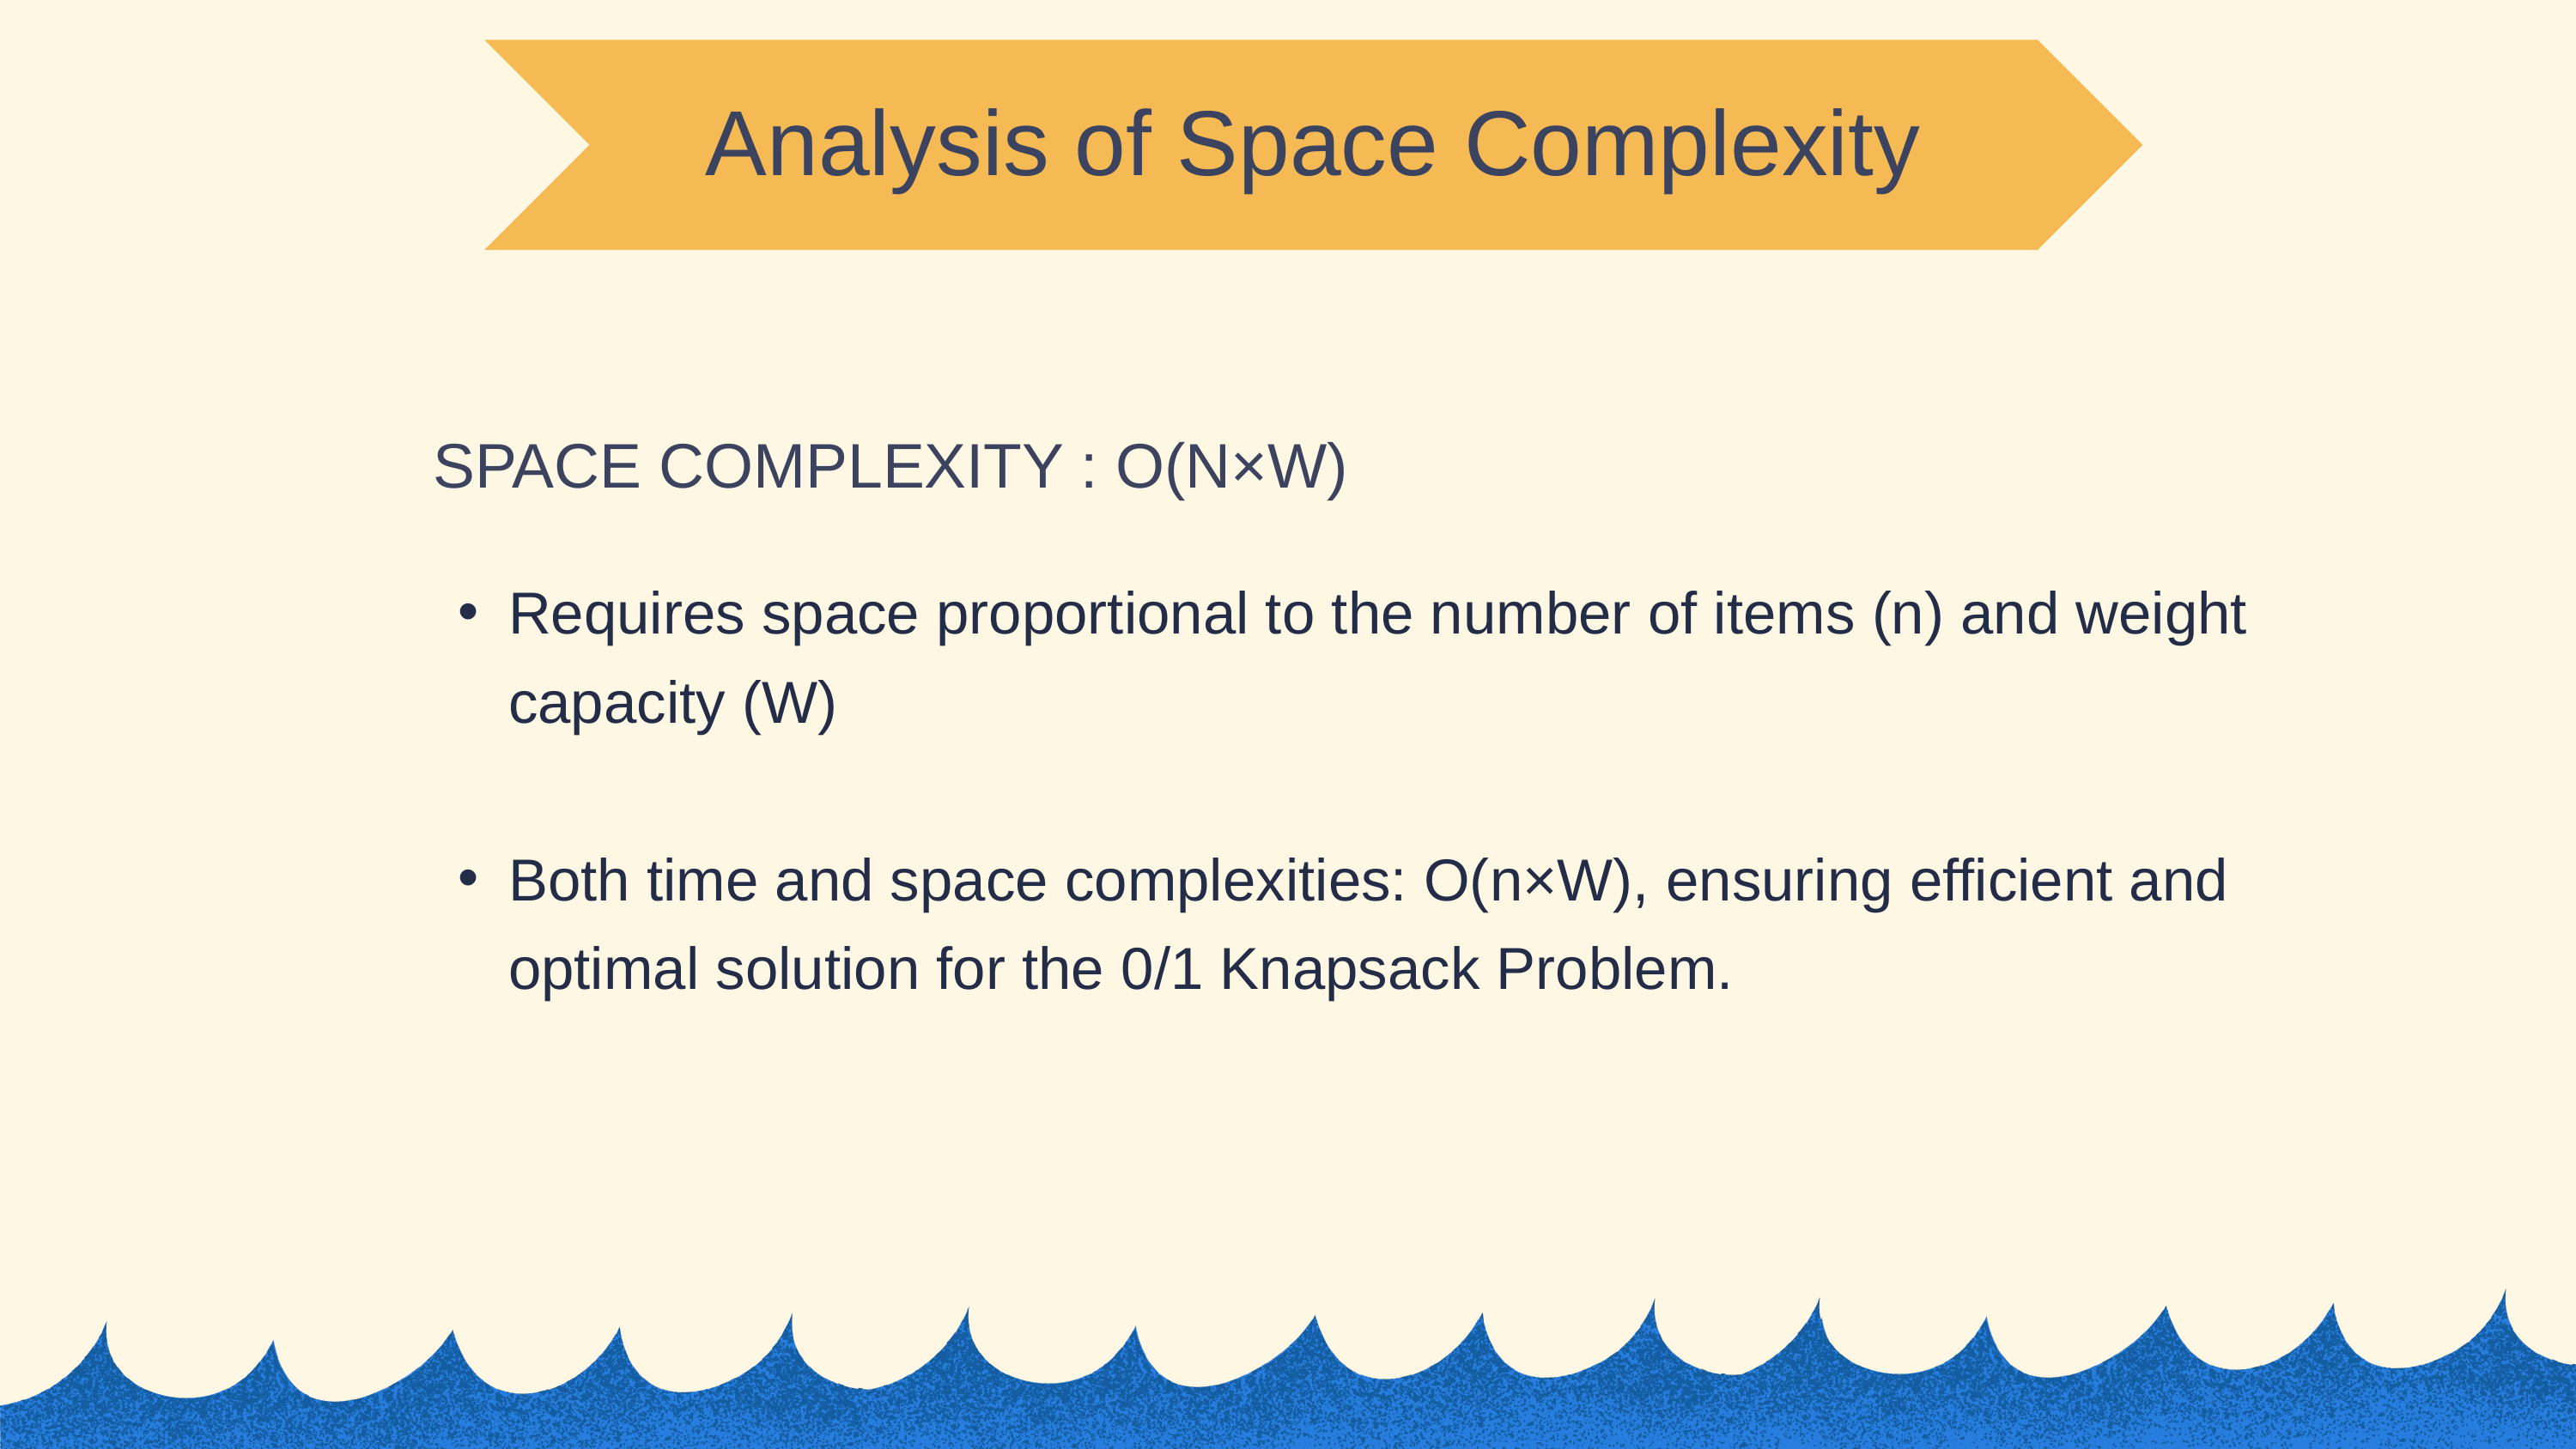

Analysis of Space Complexity
SPACE COMPLEXITY : O(N×W)
Requires space proportional to the number of items (n) and weight capacity (W)

Both time and space complexities: O(n×W), ensuring efficient and optimal solution for the 0/1 Knapsack Problem.